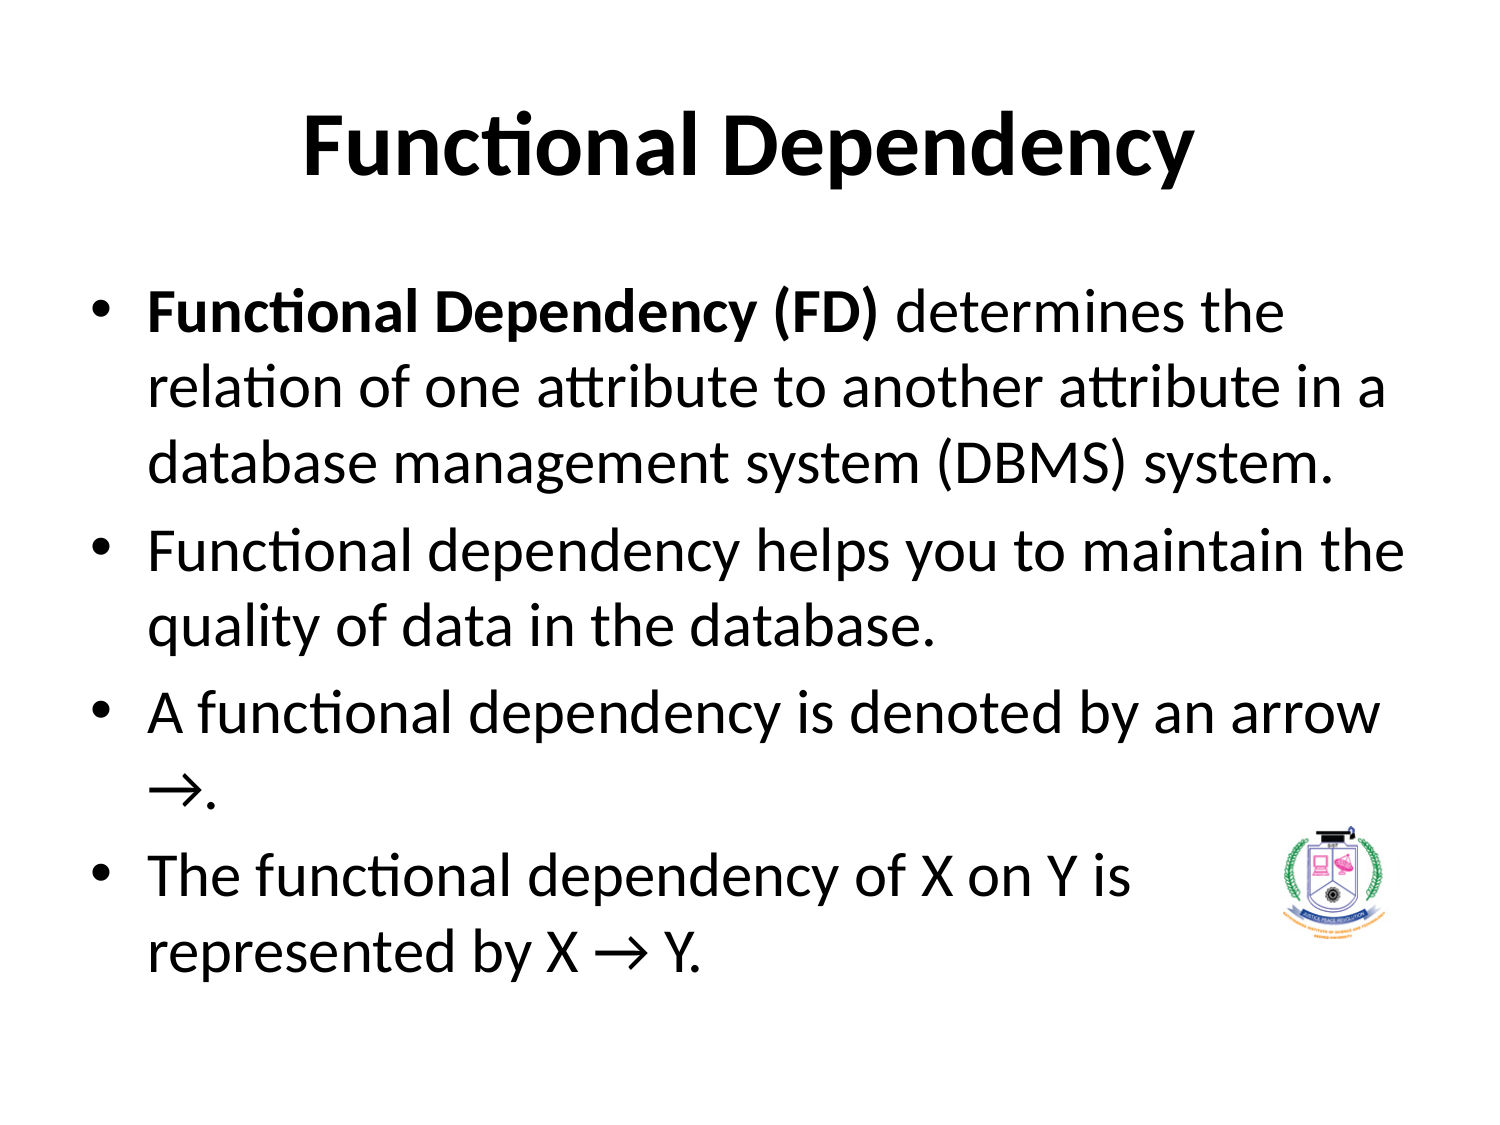

# Functional Dependency
Functional Dependency (FD) determines the relation of one attribute to another attribute in a database management system (DBMS) system.
Functional dependency helps you to maintain the quality of data in the database.
A functional dependency is denoted by an arrow →.
The functional dependency of X on Y is represented by X → Y.